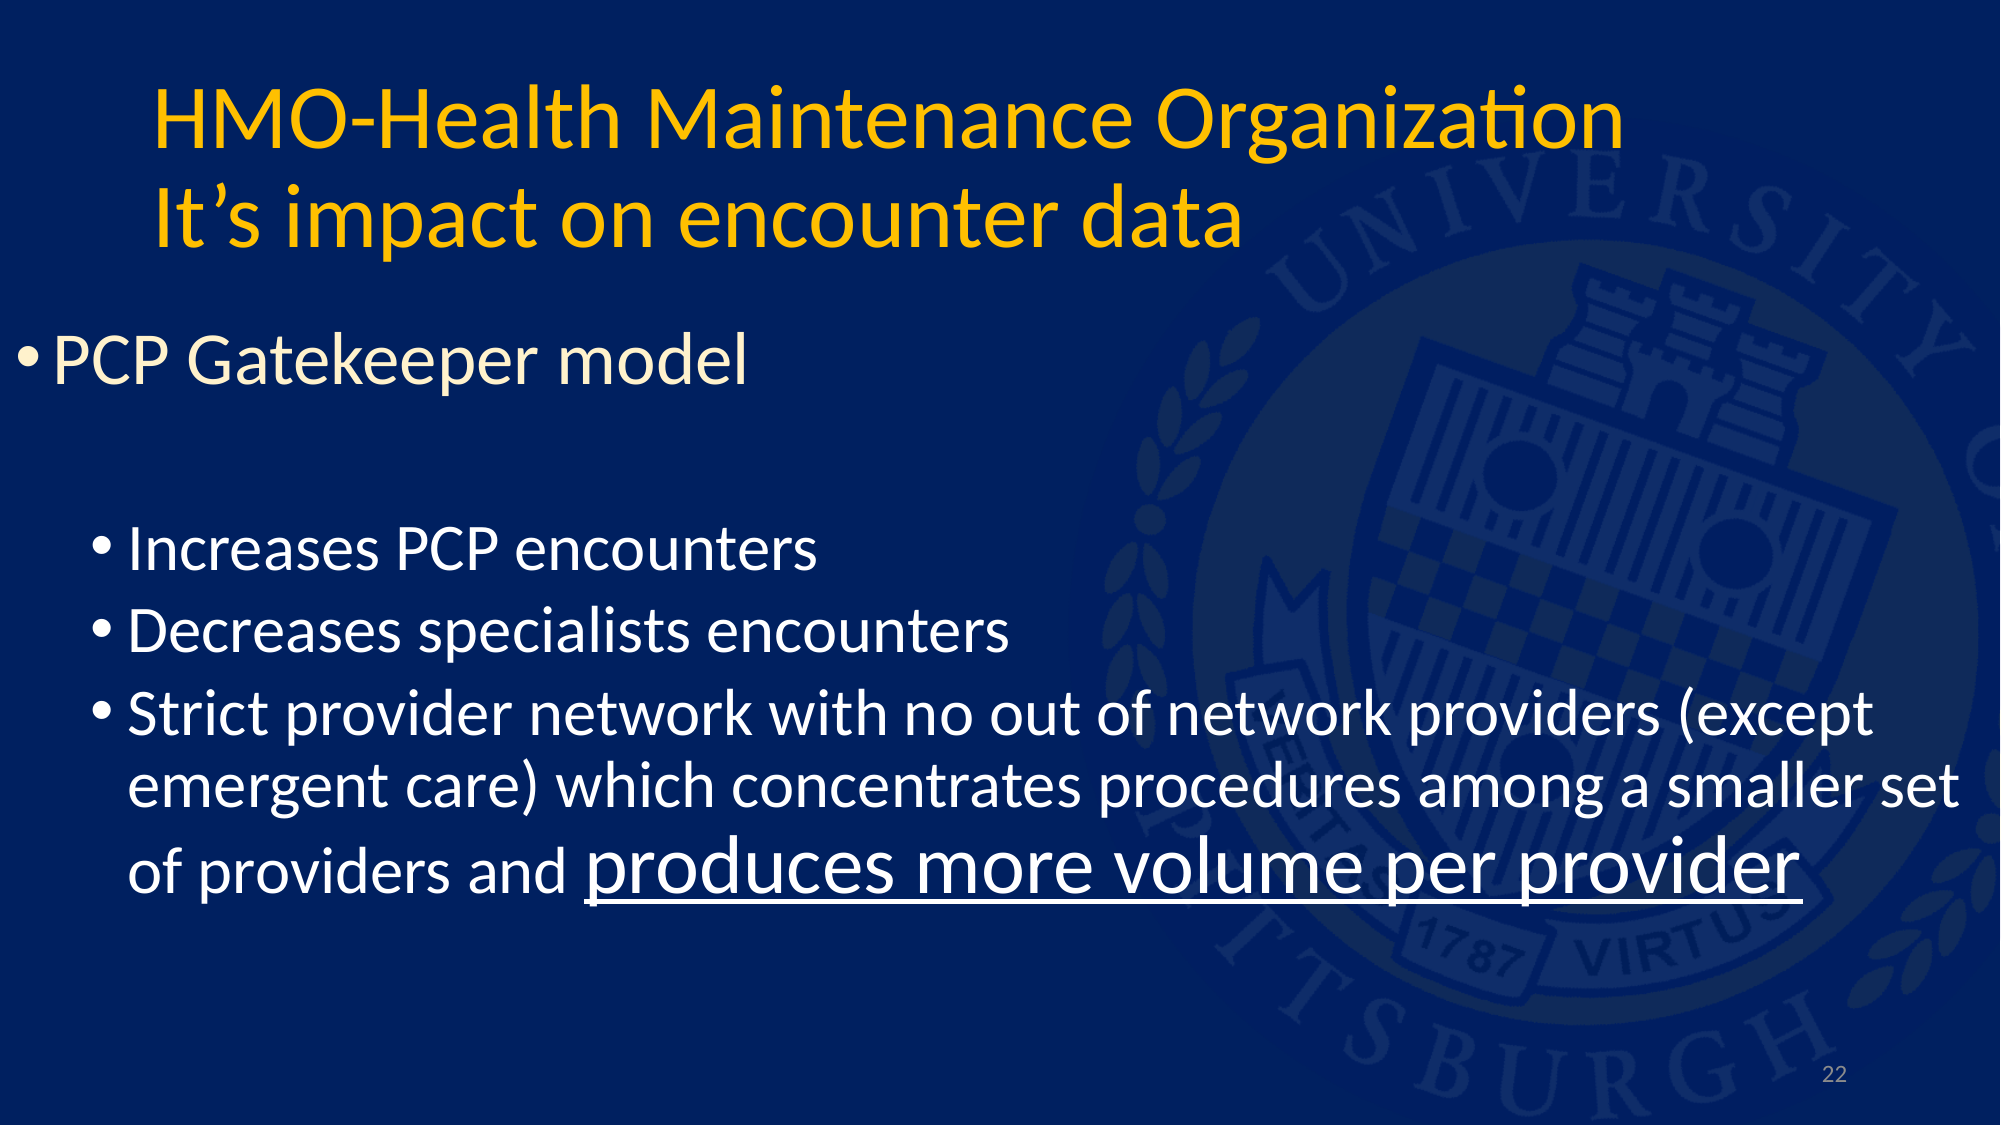

# HMO-Health Maintenance Organization It’s impact on encounter data
PCP Gatekeeper model

Increases PCP encounters
Decreases specialists encounters
Strict provider network with no out of network providers (except emergent care) which concentrates procedures among a smaller set of providers and produces more volume per provider
22